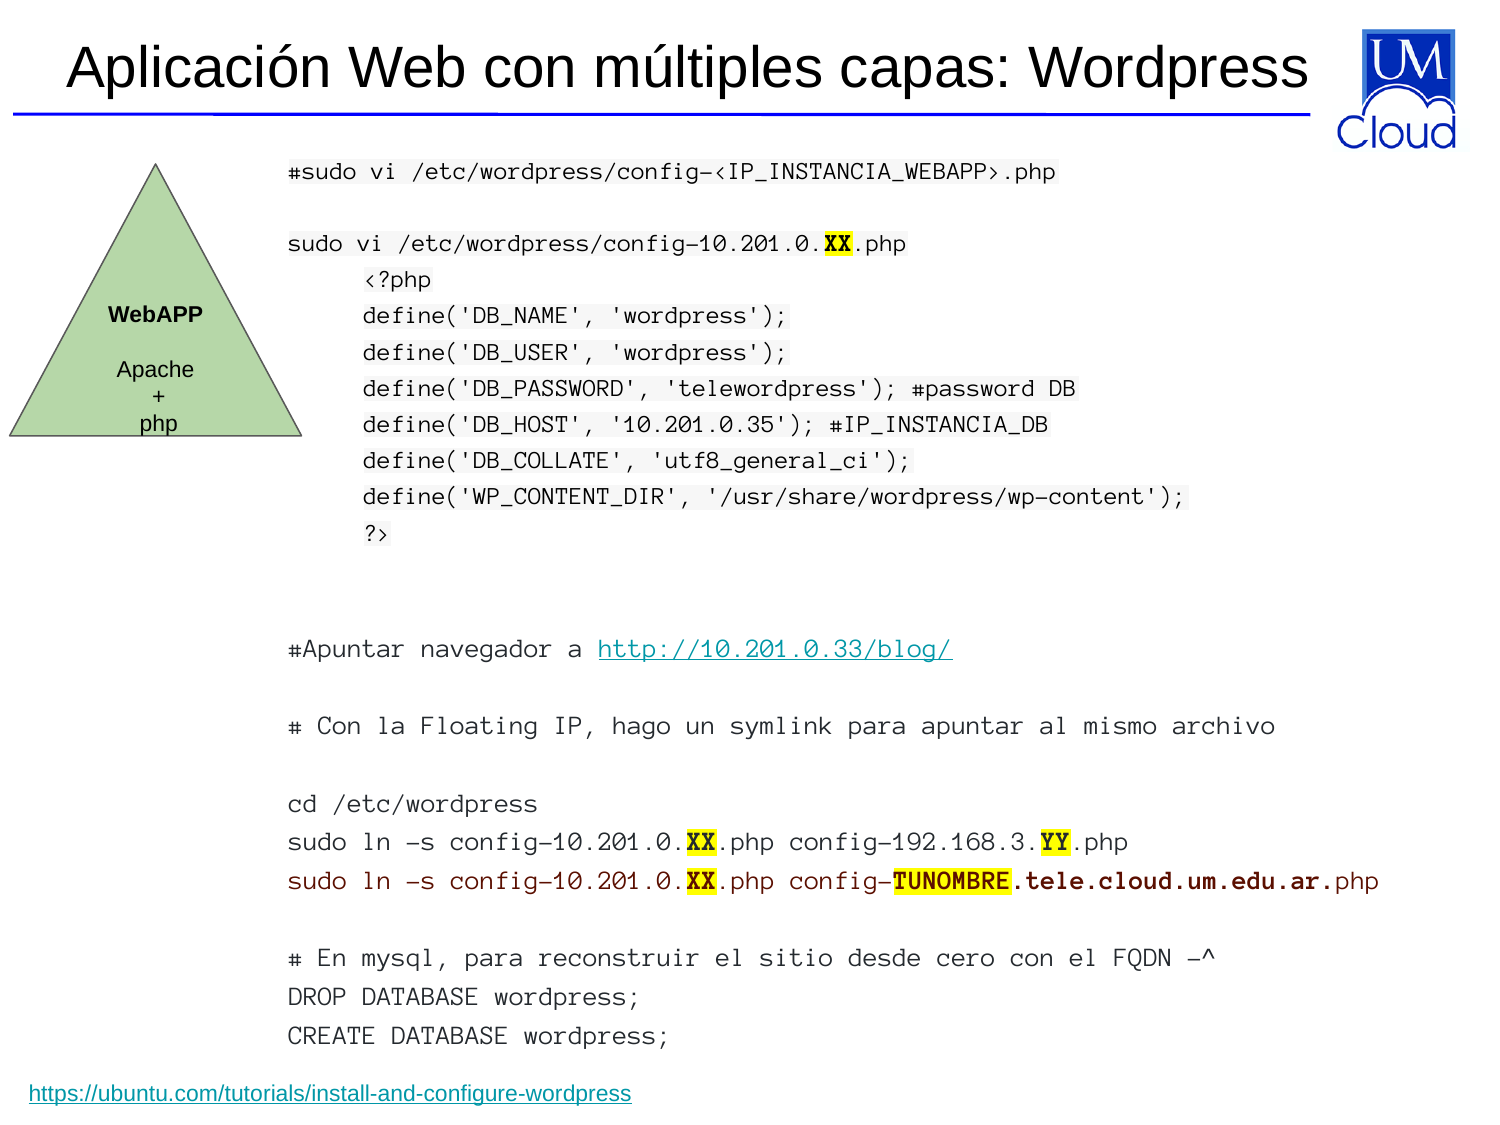

# Aplicación Web con múltiples capas: Wordpress
#sudo vi /etc/wordpress/config-<IP_INSTANCIA_WEBAPP>.php

sudo vi /etc/wordpress/config-10.201.0.XX.php
<?php
define('DB_NAME', 'wordpress');
define('DB_USER', 'wordpress');
define('DB_PASSWORD', 'telewordpress'); #password DB
define('DB_HOST', '10.201.0.35'); #IP_INSTANCIA_DB
define('DB_COLLATE', 'utf8_general_ci');
define('WP_CONTENT_DIR', '/usr/share/wordpress/wp-content');
?>

#Apuntar navegador a http://10.201.0.33/blog/

# Con la Floating IP, hago un symlink para apuntar al mismo archivo

cd /etc/wordpress
sudo ln -s config-10.201.0.XX.php config-192.168.3.YY.php
sudo ln -s config-10.201.0.XX.php config-TUNOMBRE.tele.cloud.um.edu.ar.php

# En mysql, para reconstruir el sitio desde cero con el FQDN -^
DROP DATABASE wordpress;
CREATE DATABASE wordpress;
WebAPP

Apache
 +
 php
https://ubuntu.com/tutorials/install-and-configure-wordpress